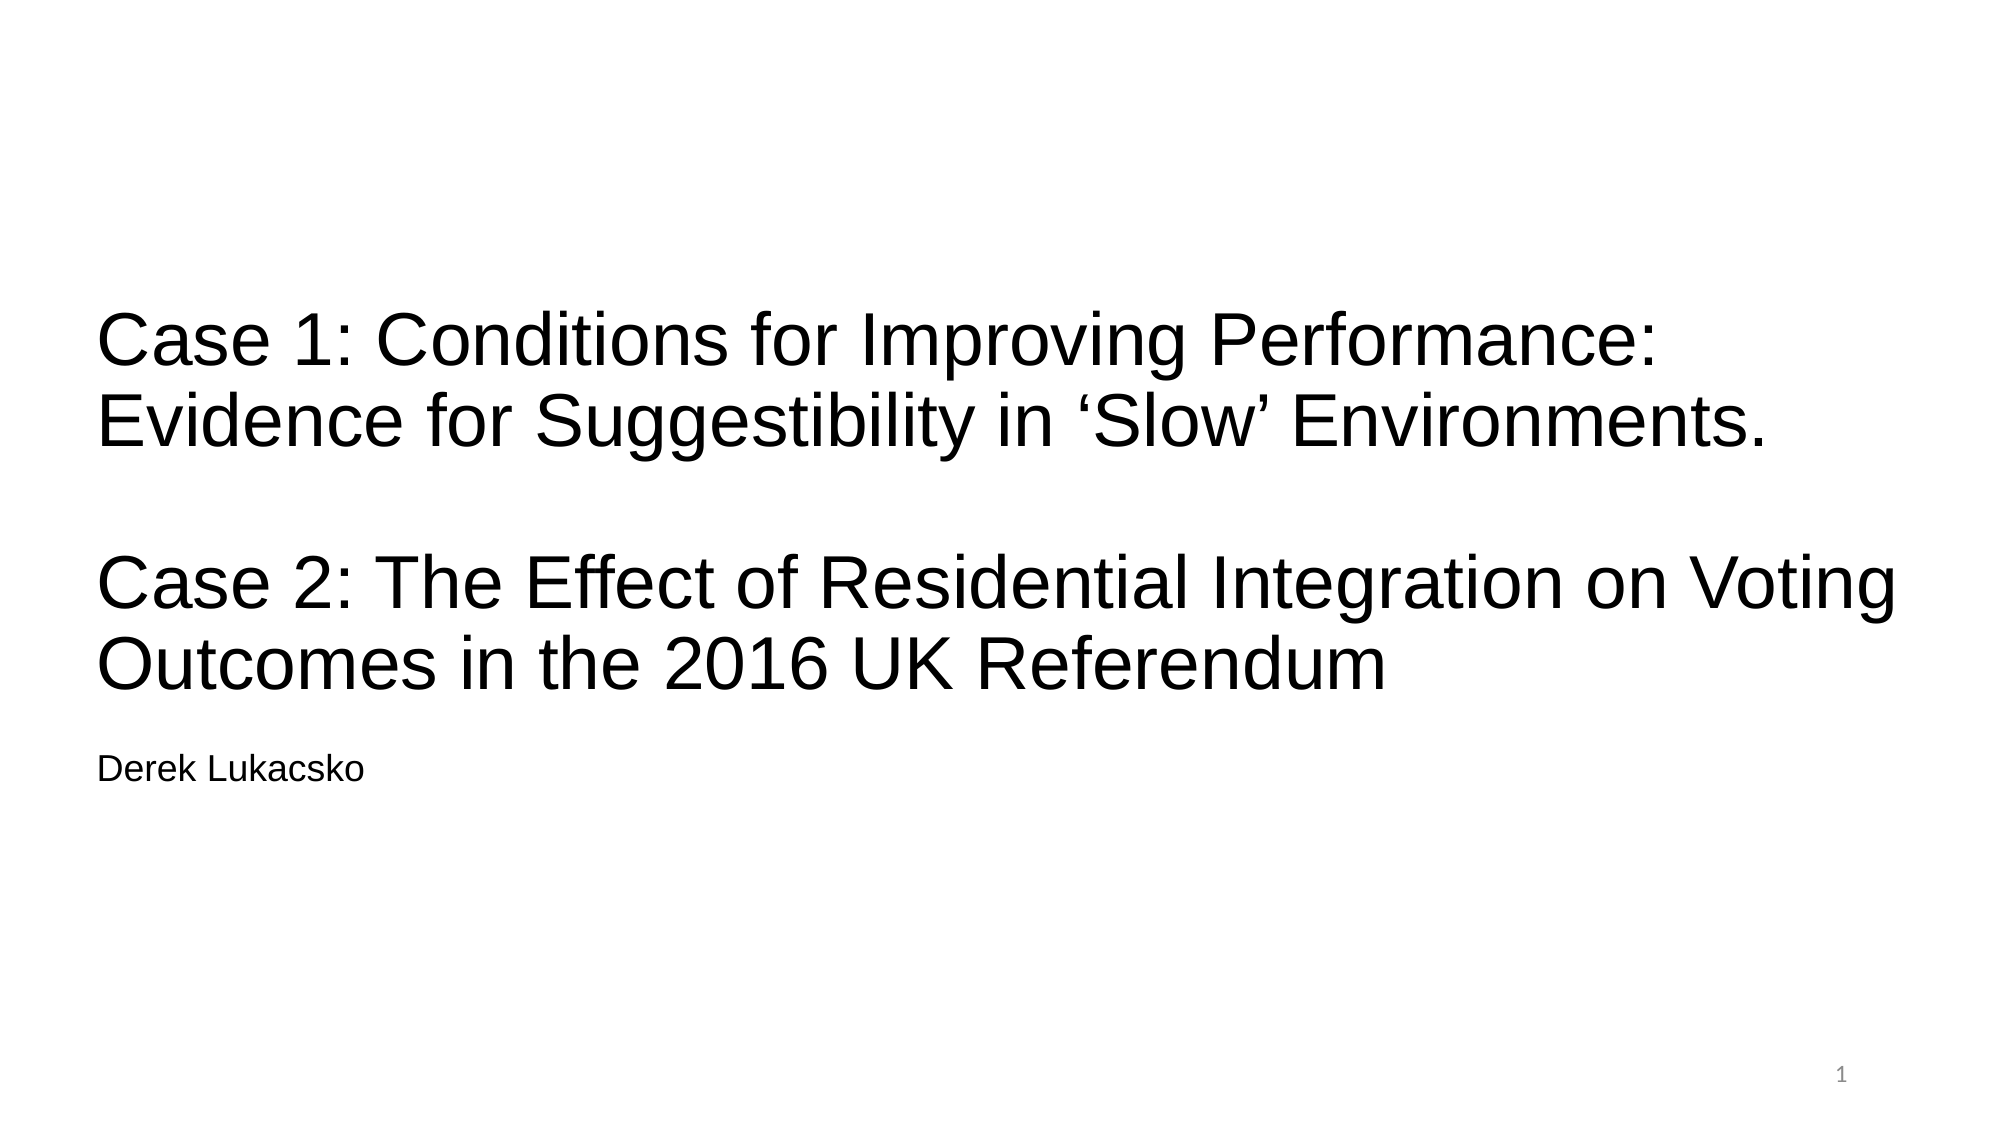

# Case 1: Conditions for Improving Performance: Evidence for Suggestibility in ‘Slow’ Environments. Case 2: The Effect of Residential Integration on Voting Outcomes in the 2016 UK Referendum

Derek Lukacsko
1